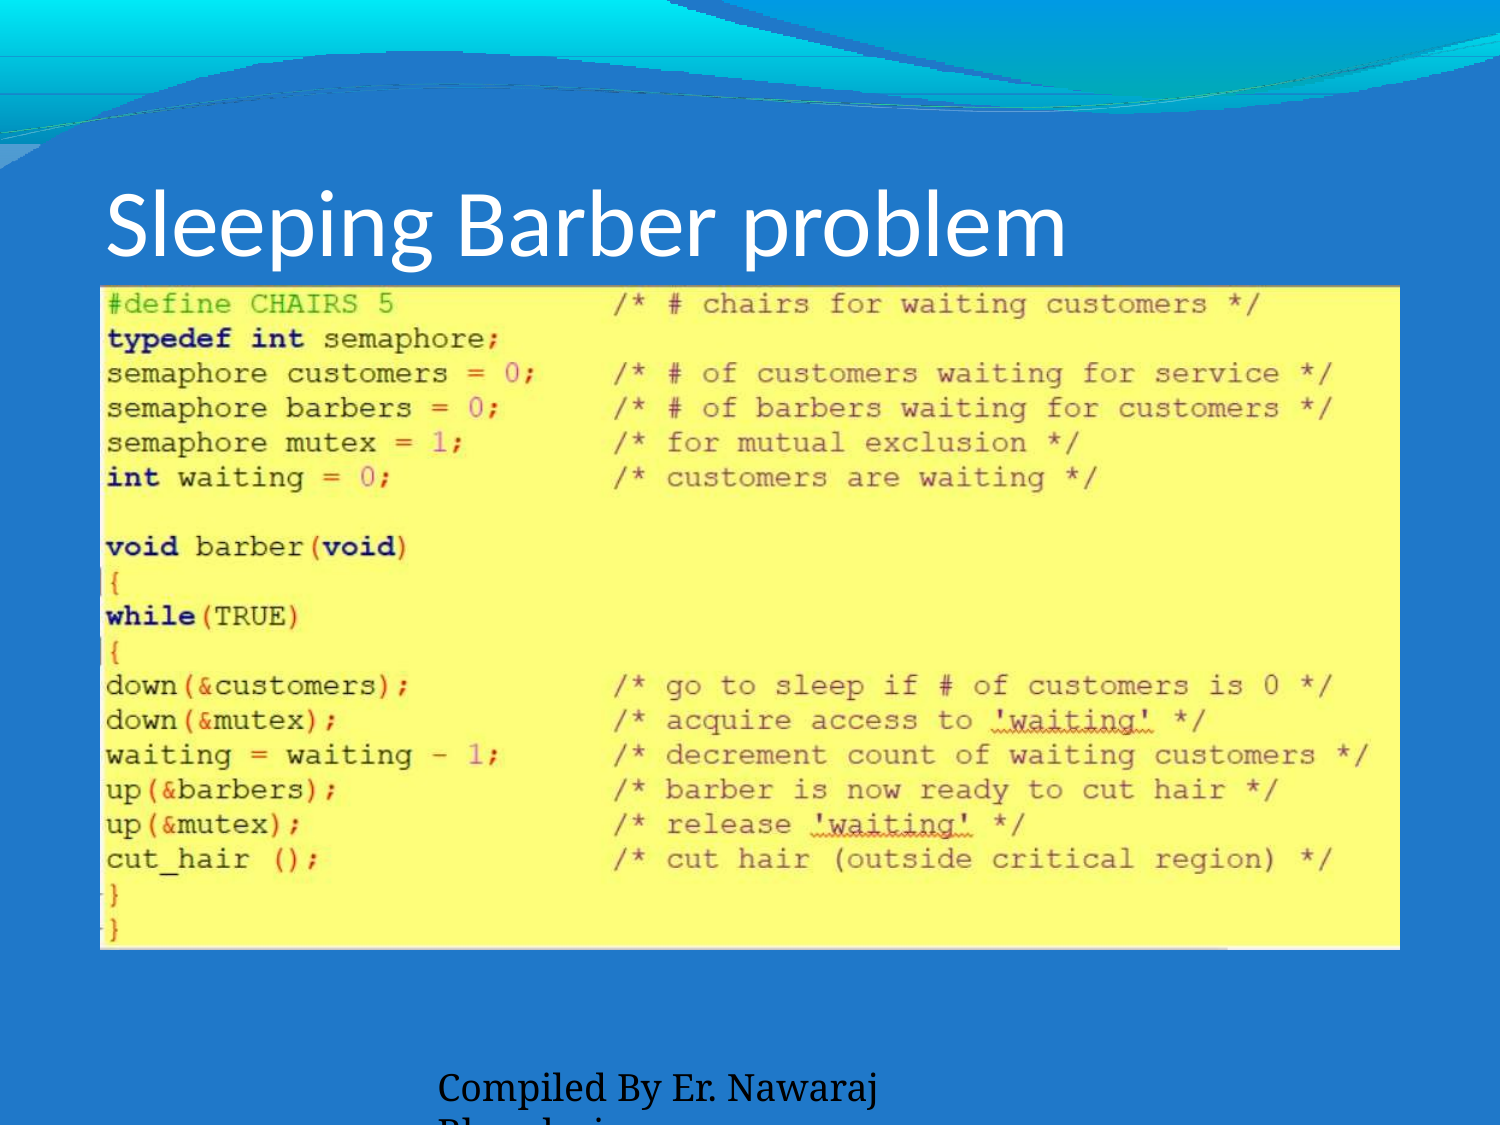

# Sleeping Barber problem

Compiled By Er. Nawaraj Bhandari